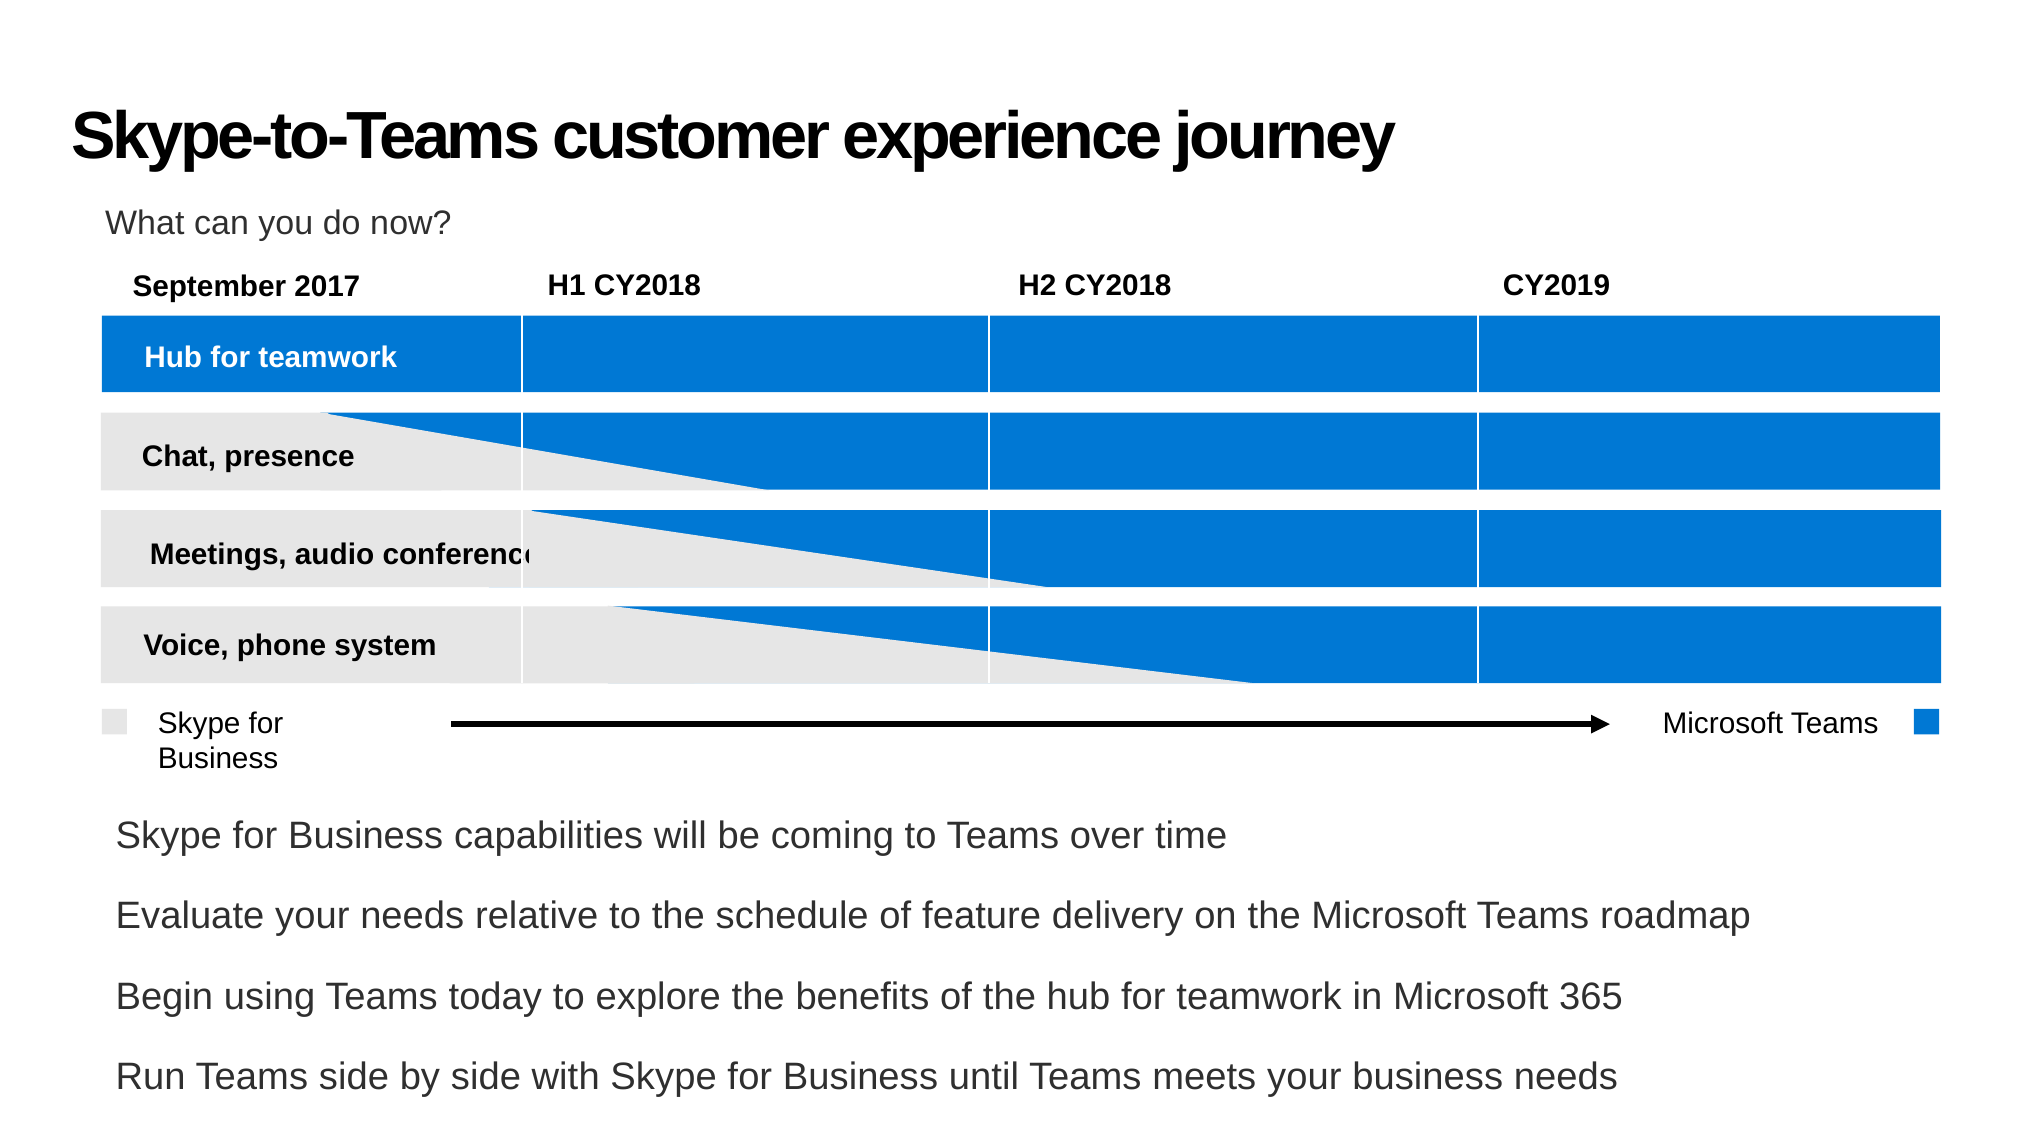

# Skype-to-Teams customer experience journey
What can you do now?
September 2017
H1 CY2018
H2 CY2018
CY2019

Hub for teamwork

Chat, presence

Meetings, audio conference

Voice, phone system
Skype for Business
Microsoft Teams

Skype for Business capabilities will be coming to Teams over time
Evaluate your needs relative to the schedule of feature delivery on the Microsoft Teams roadmap
Begin using Teams today to explore the benefits of the hub for teamwork in Microsoft 365
Run Teams side by side with Skype for Business until Teams meets your business needs